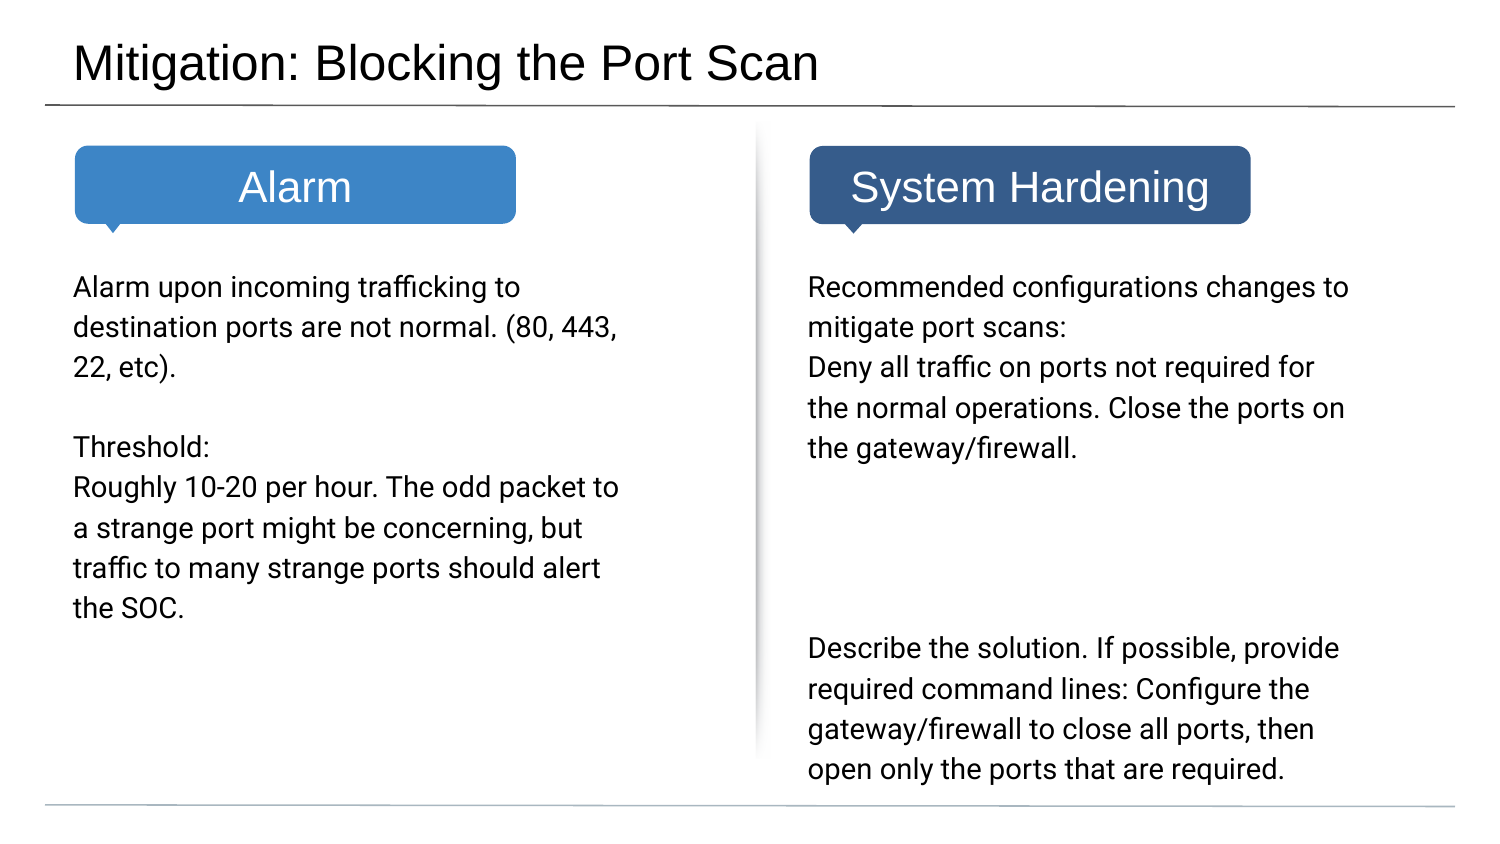

# Mitigation: Blocking the Port Scan
Alarm upon incoming trafficking to destination ports are not normal. (80, 443, 22, etc).

Threshold:
Roughly 10-20 per hour. The odd packet to a strange port might be concerning, but traffic to many strange ports should alert the SOC.
Recommended configurations changes to mitigate port scans:
Deny all traffic on ports not required for the normal operations. Close the ports on the gateway/firewall.

Describe the solution. If possible, provide required command lines: Configure the gateway/firewall to close all ports, then open only the ports that are required.